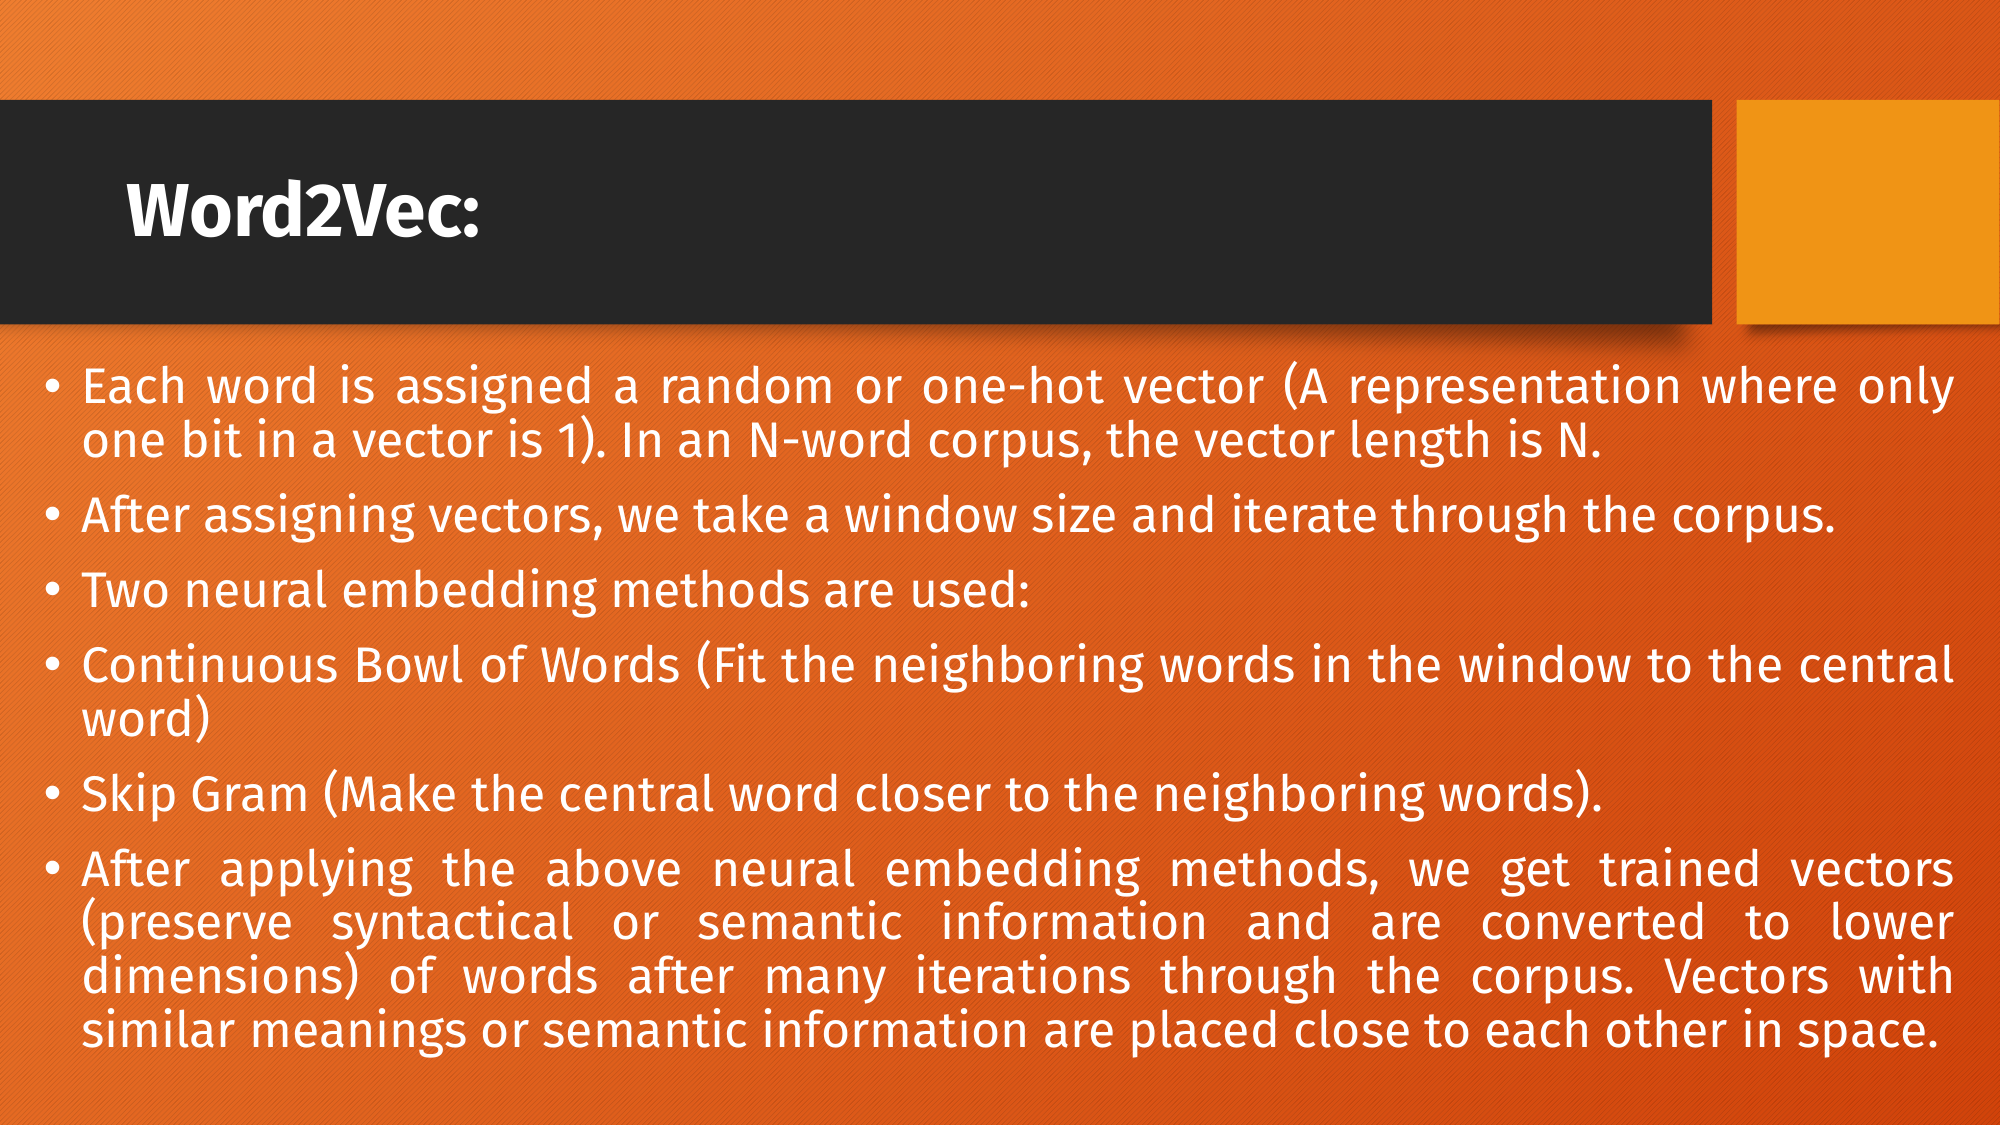

# Word2Vec:
Each word is assigned a random or one-hot vector (A representation where only one bit in a vector is 1). In an N-word corpus, the vector length is N.
After assigning vectors, we take a window size and iterate through the corpus.
Two neural embedding methods are used:
Continuous Bowl of Words (Fit the neighboring words in the window to the central word)
Skip Gram (Make the central word closer to the neighboring words).
After applying the above neural embedding methods, we get trained vectors (preserve syntactical or semantic information and are converted to lower dimensions) of words after many iterations through the corpus. Vectors with similar meanings or semantic information are placed close to each other in space.